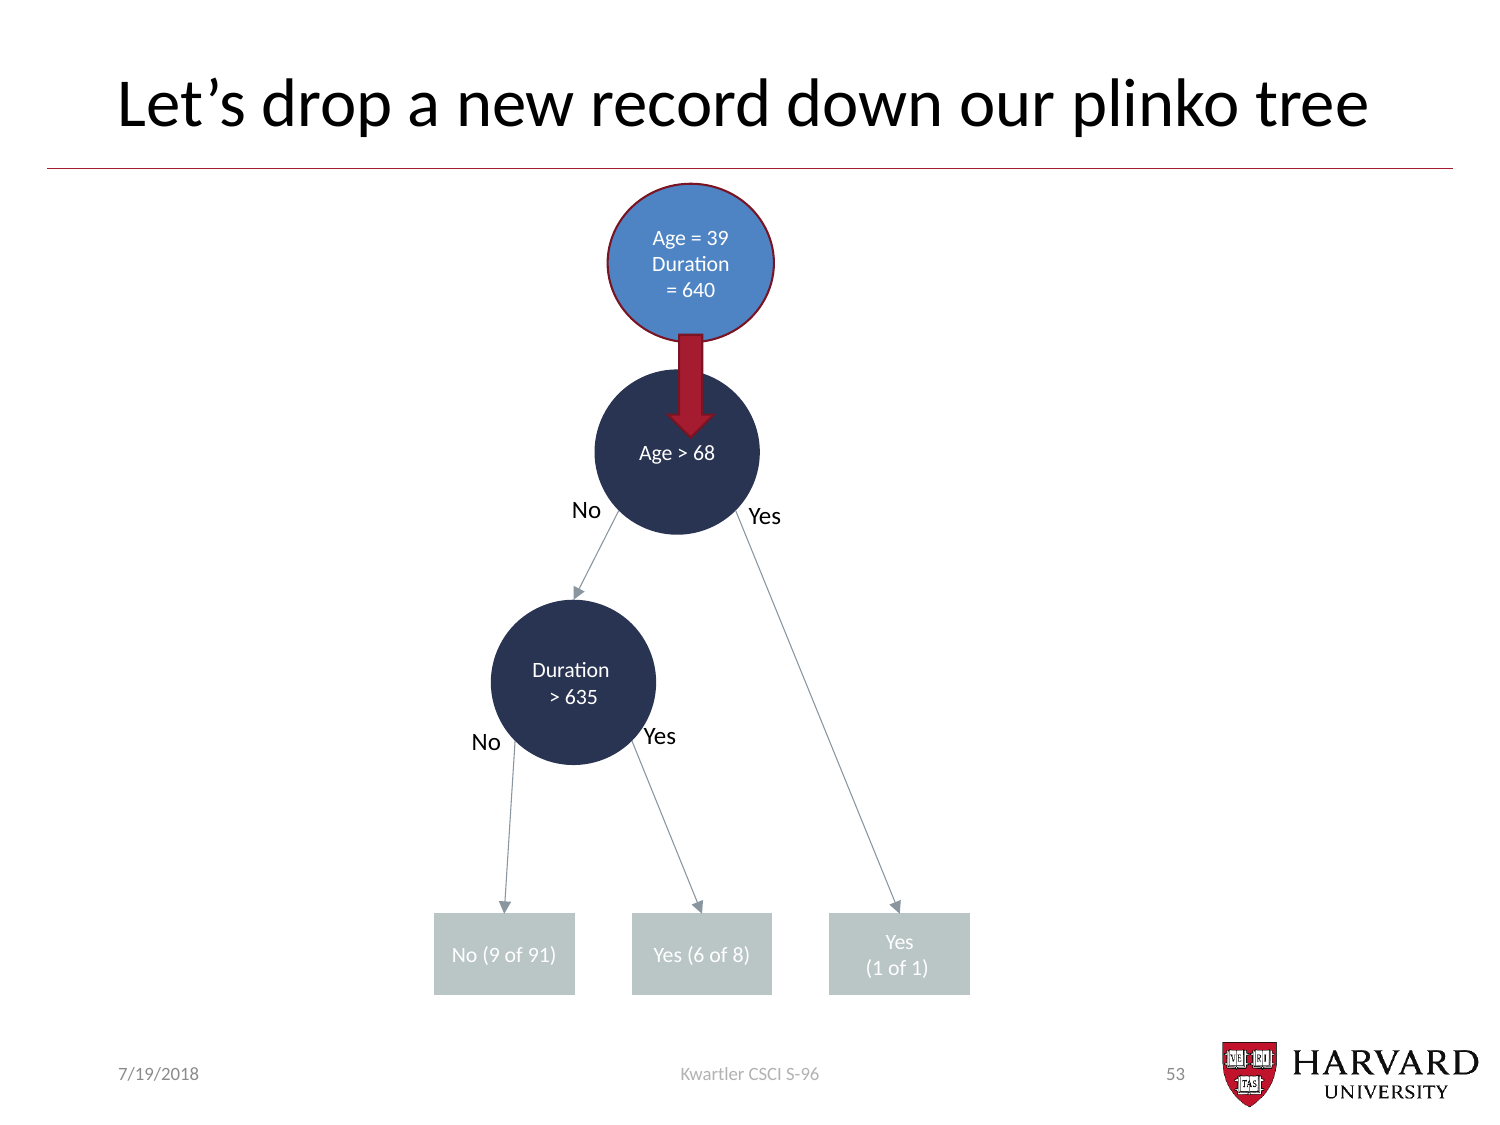

# Let’s drop a new record down our plinko tree
Age = 39
Duration = 640

Age > 68
No
Yes
Duration  > 635
Yes
No
No (9 of 91)
Yes (6 of 8)
Yes
(1 of 1)
7/19/2018
Kwartler CSCI S-96
53